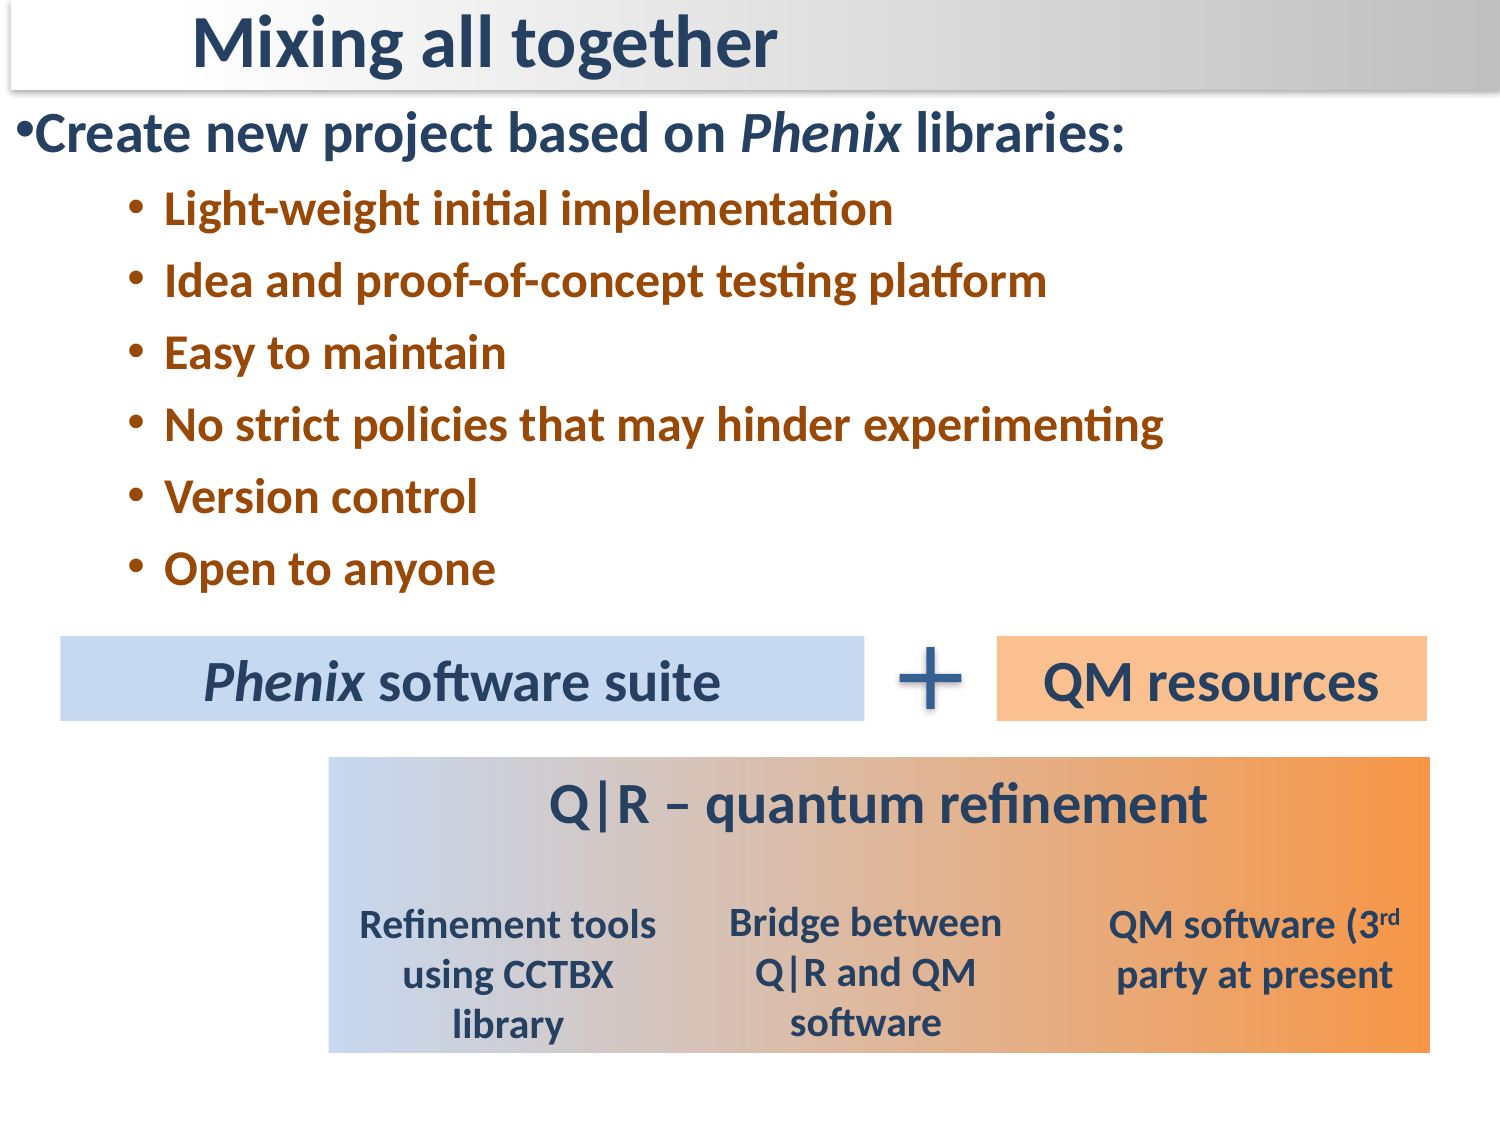

Mixing all together

Create new project based on Phenix libraries:
Light-weight initial implementation
Idea and proof-of-concept testing platform
Easy to maintain
No strict policies that may hinder experimenting
Version control
Open to anyone
Phenix software suite

QM resources
Q|R – quantum refinement

Bridge between Q|R and QM software
Refinement tools using CCTBX library
QM software (3rd party at present